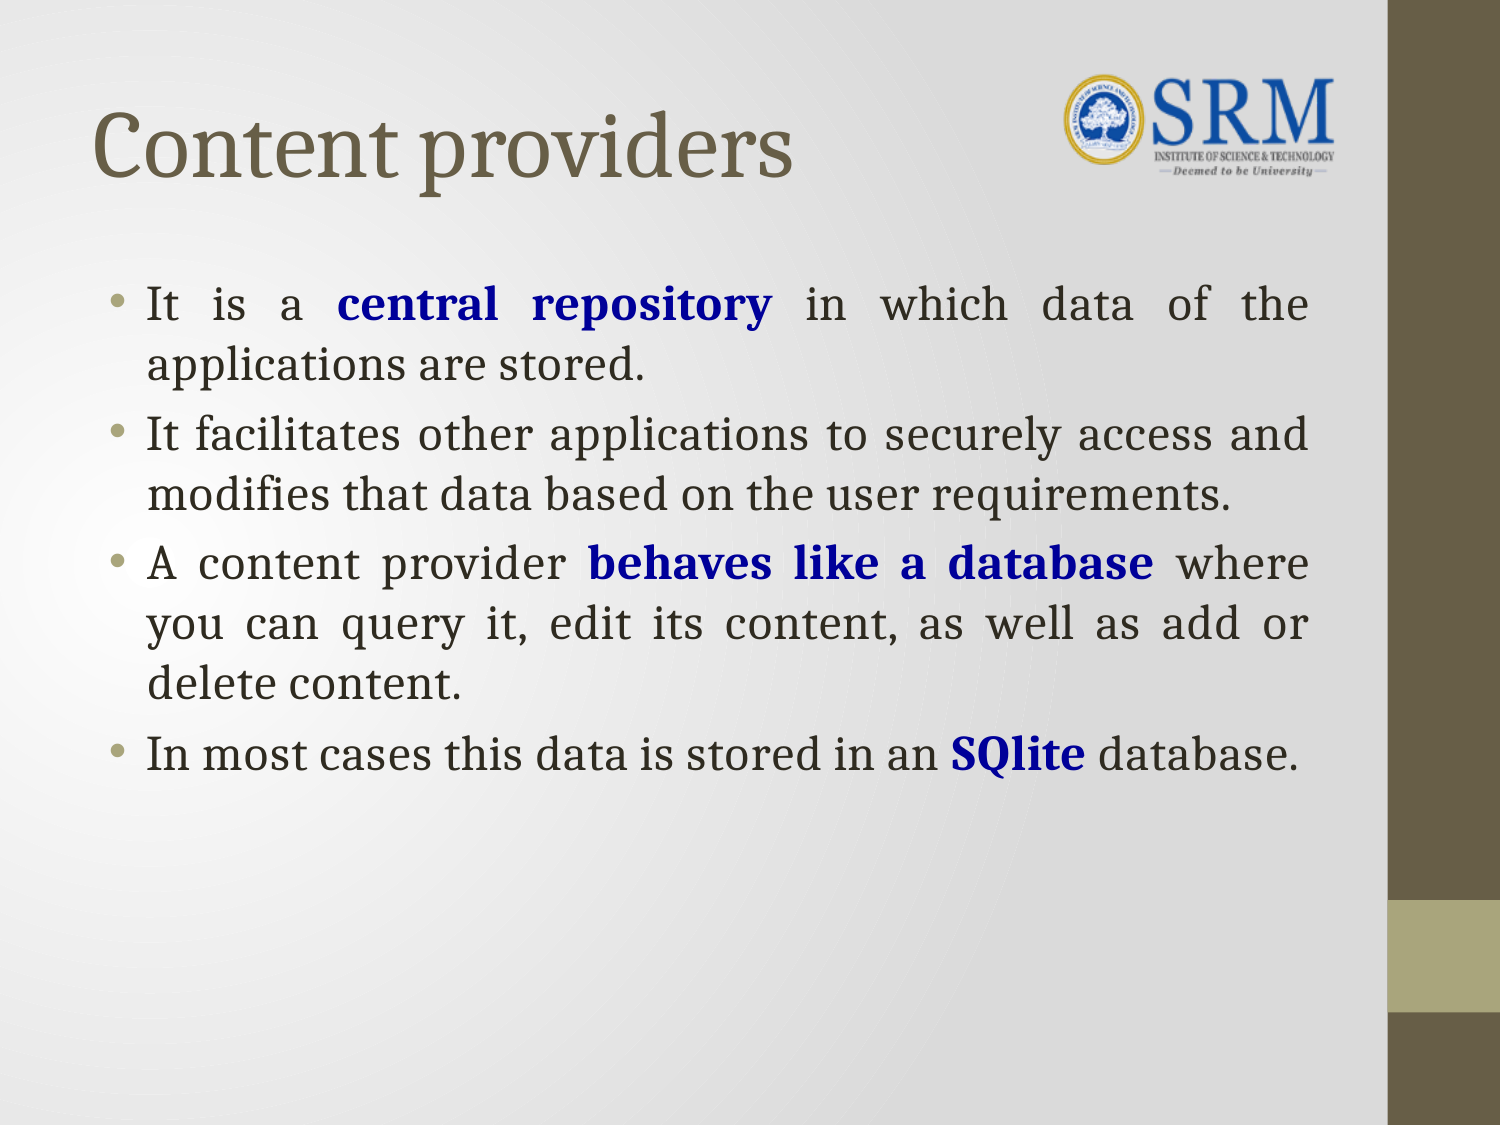

# Content providers
It is a central repository in which data of the applications are stored.
It facilitates other applications to securely access and modifies that data based on the user requirements.
A content provider behaves like a database where you can query it, edit its content, as well as add or delete content.
In most cases this data is stored in an SQlite database.